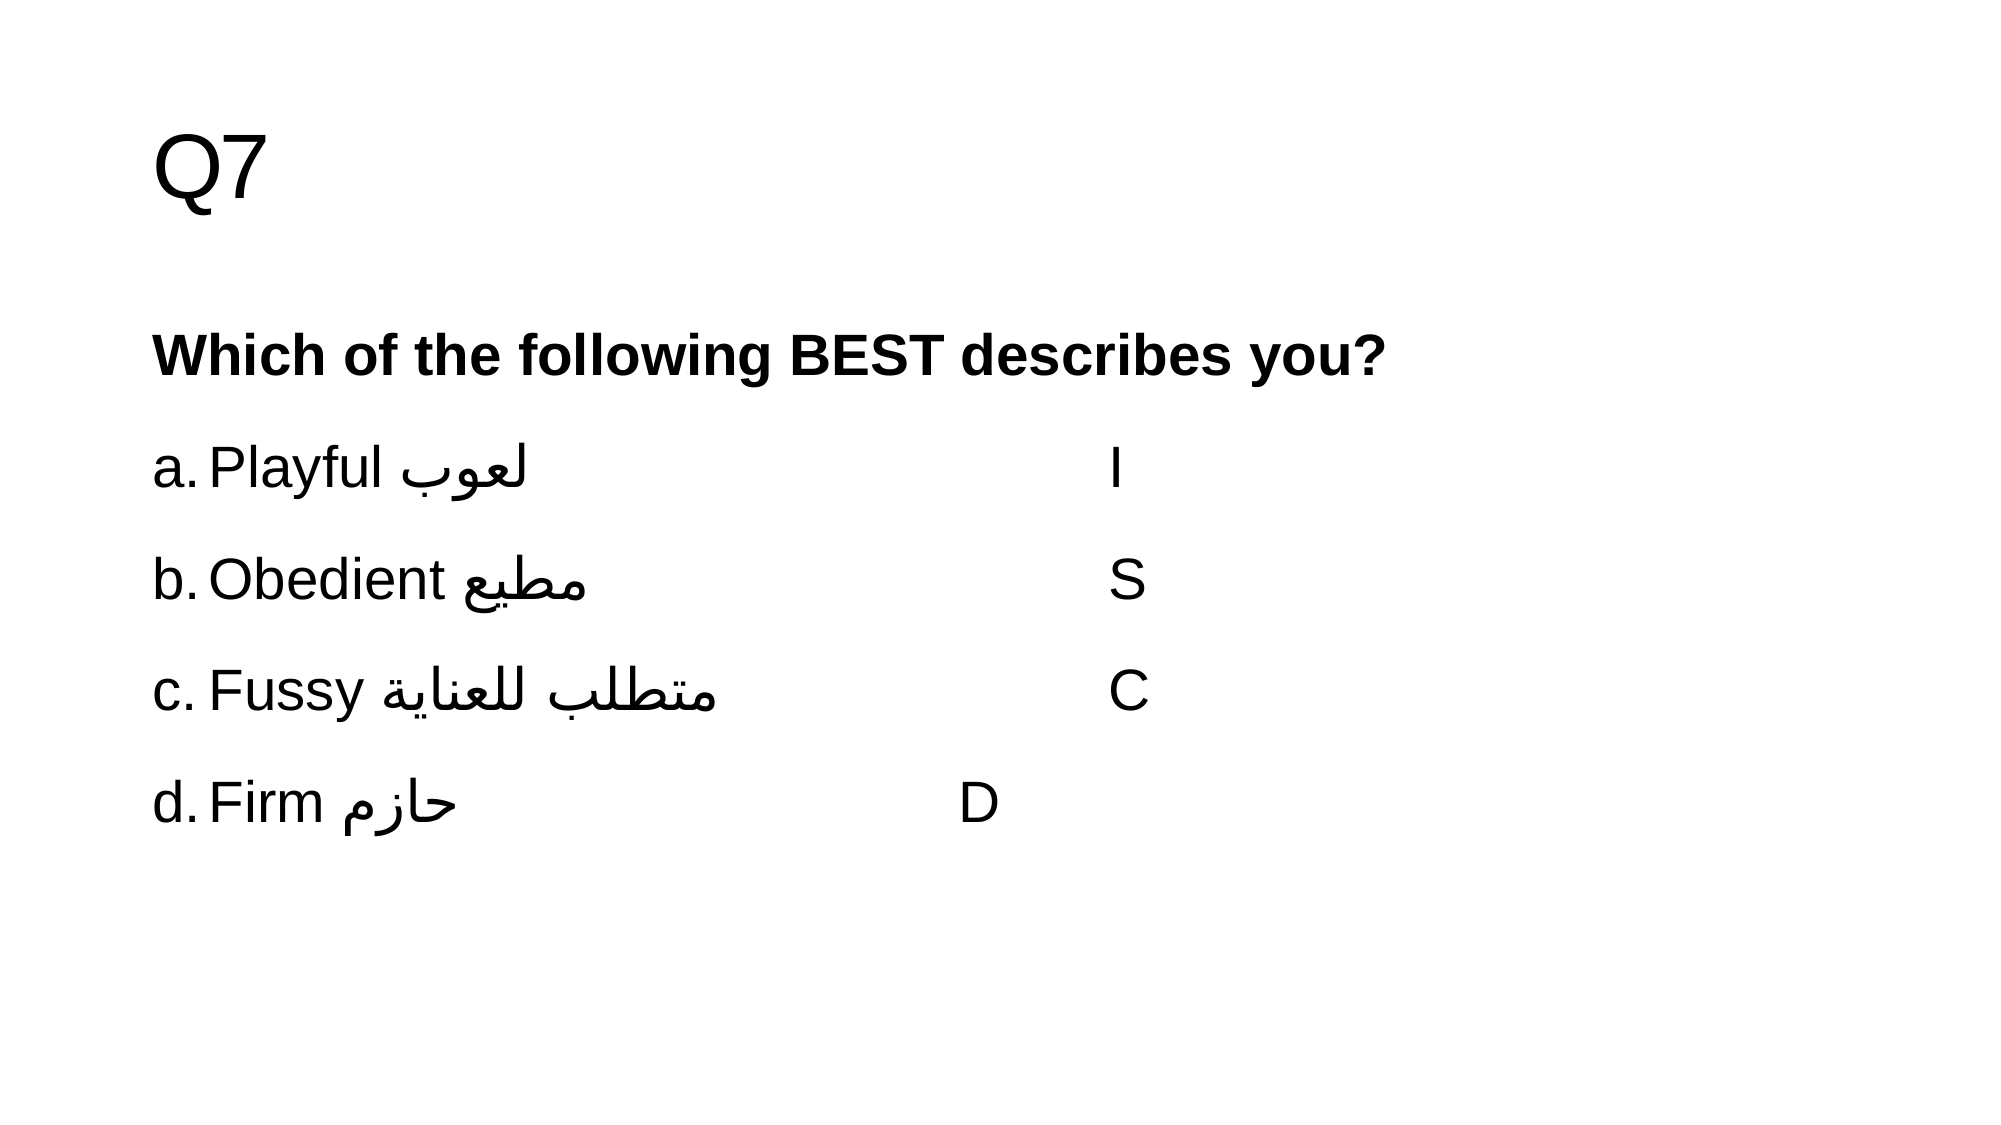

# Q7
Which of the following BEST describes you?
Playful لعوب 				I
Obedient مطيع 				S
Fussy متطلب للعناية 			C
Firm حازم 				D